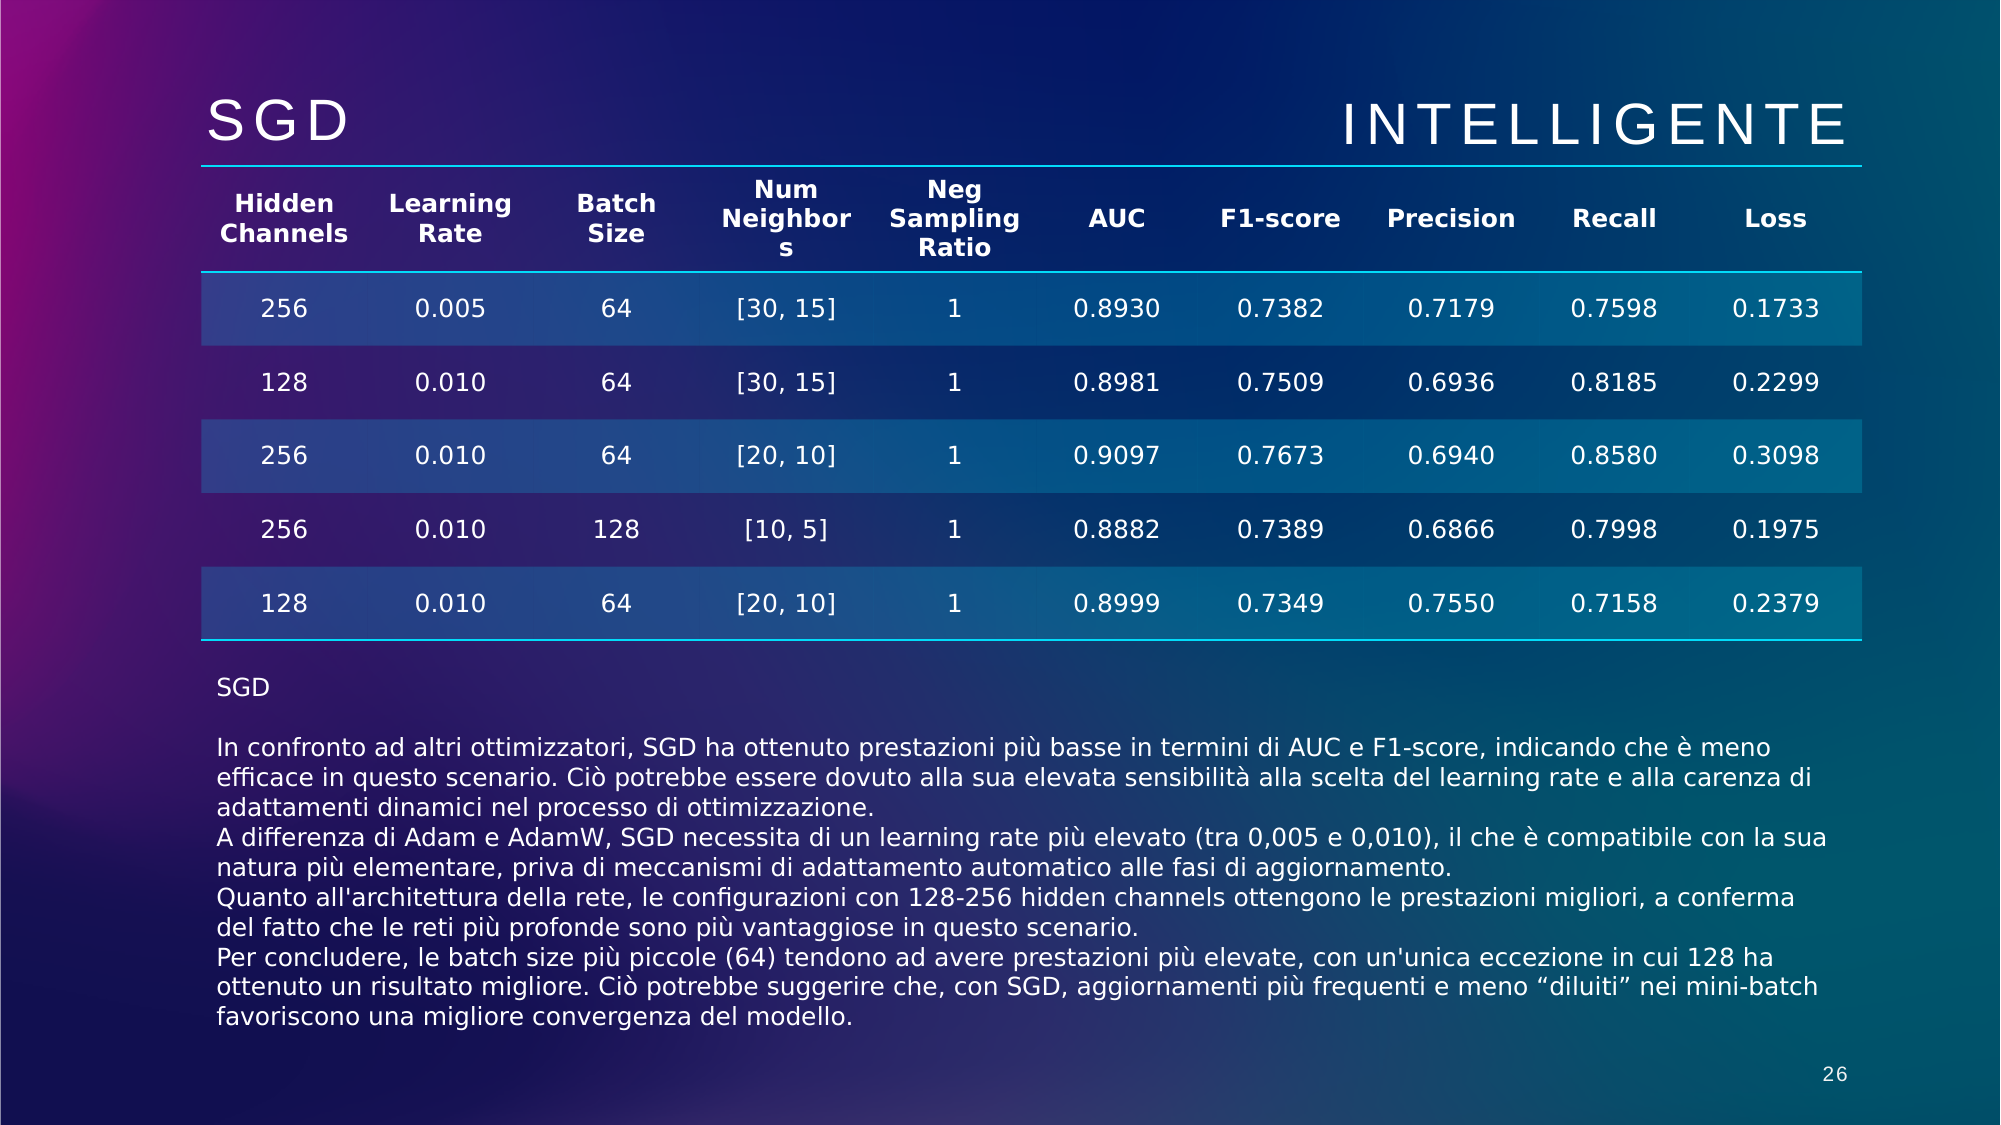

sgd
Intelligente
| Hidden Channels | Learning Rate | Batch Size | Num Neighbors | Neg Sampling Ratio | AUC | F1-score | Precision | Recall | Loss |
| --- | --- | --- | --- | --- | --- | --- | --- | --- | --- |
| 256 | 0.005 | 64 | [30, 15] | 1 | 0.8930 | 0.7382 | 0.7179 | 0.7598 | 0.1733 |
| 128 | 0.010 | 64 | [30, 15] | 1 | 0.8981 | 0.7509 | 0.6936 | 0.8185 | 0.2299 |
| 256 | 0.010 | 64 | [20, 10] | 1 | 0.9097 | 0.7673 | 0.6940 | 0.8580 | 0.3098 |
| 256 | 0.010 | 128 | [10, 5] | 1 | 0.8882 | 0.7389 | 0.6866 | 0.7998 | 0.1975 |
| 128 | 0.010 | 64 | [20, 10] | 1 | 0.8999 | 0.7349 | 0.7550 | 0.7158 | 0.2379 |
SGD

In confronto ad altri ottimizzatori, SGD ha ottenuto prestazioni più basse in termini di AUC e F1-score, indicando che è meno efficace in questo scenario. Ciò potrebbe essere dovuto alla sua elevata sensibilità alla scelta del learning rate e alla carenza di adattamenti dinamici nel processo di ottimizzazione.
A differenza di Adam e AdamW, SGD necessita di un learning rate più elevato (tra 0,005 e 0,010), il che è compatibile con la sua natura più elementare, priva di meccanismi di adattamento automatico alle fasi di aggiornamento.
Quanto all'architettura della rete, le configurazioni con 128-256 hidden channels ottengono le prestazioni migliori, a conferma del fatto che le reti più profonde sono più vantaggiose in questo scenario.
Per concludere, le batch size più piccole (64) tendono ad avere prestazioni più elevate, con un'unica eccezione in cui 128 ha ottenuto un risultato migliore. Ciò potrebbe suggerire che, con SGD, aggiornamenti più frequenti e meno “diluiti” nei mini-batch favoriscono una migliore convergenza del modello.
26